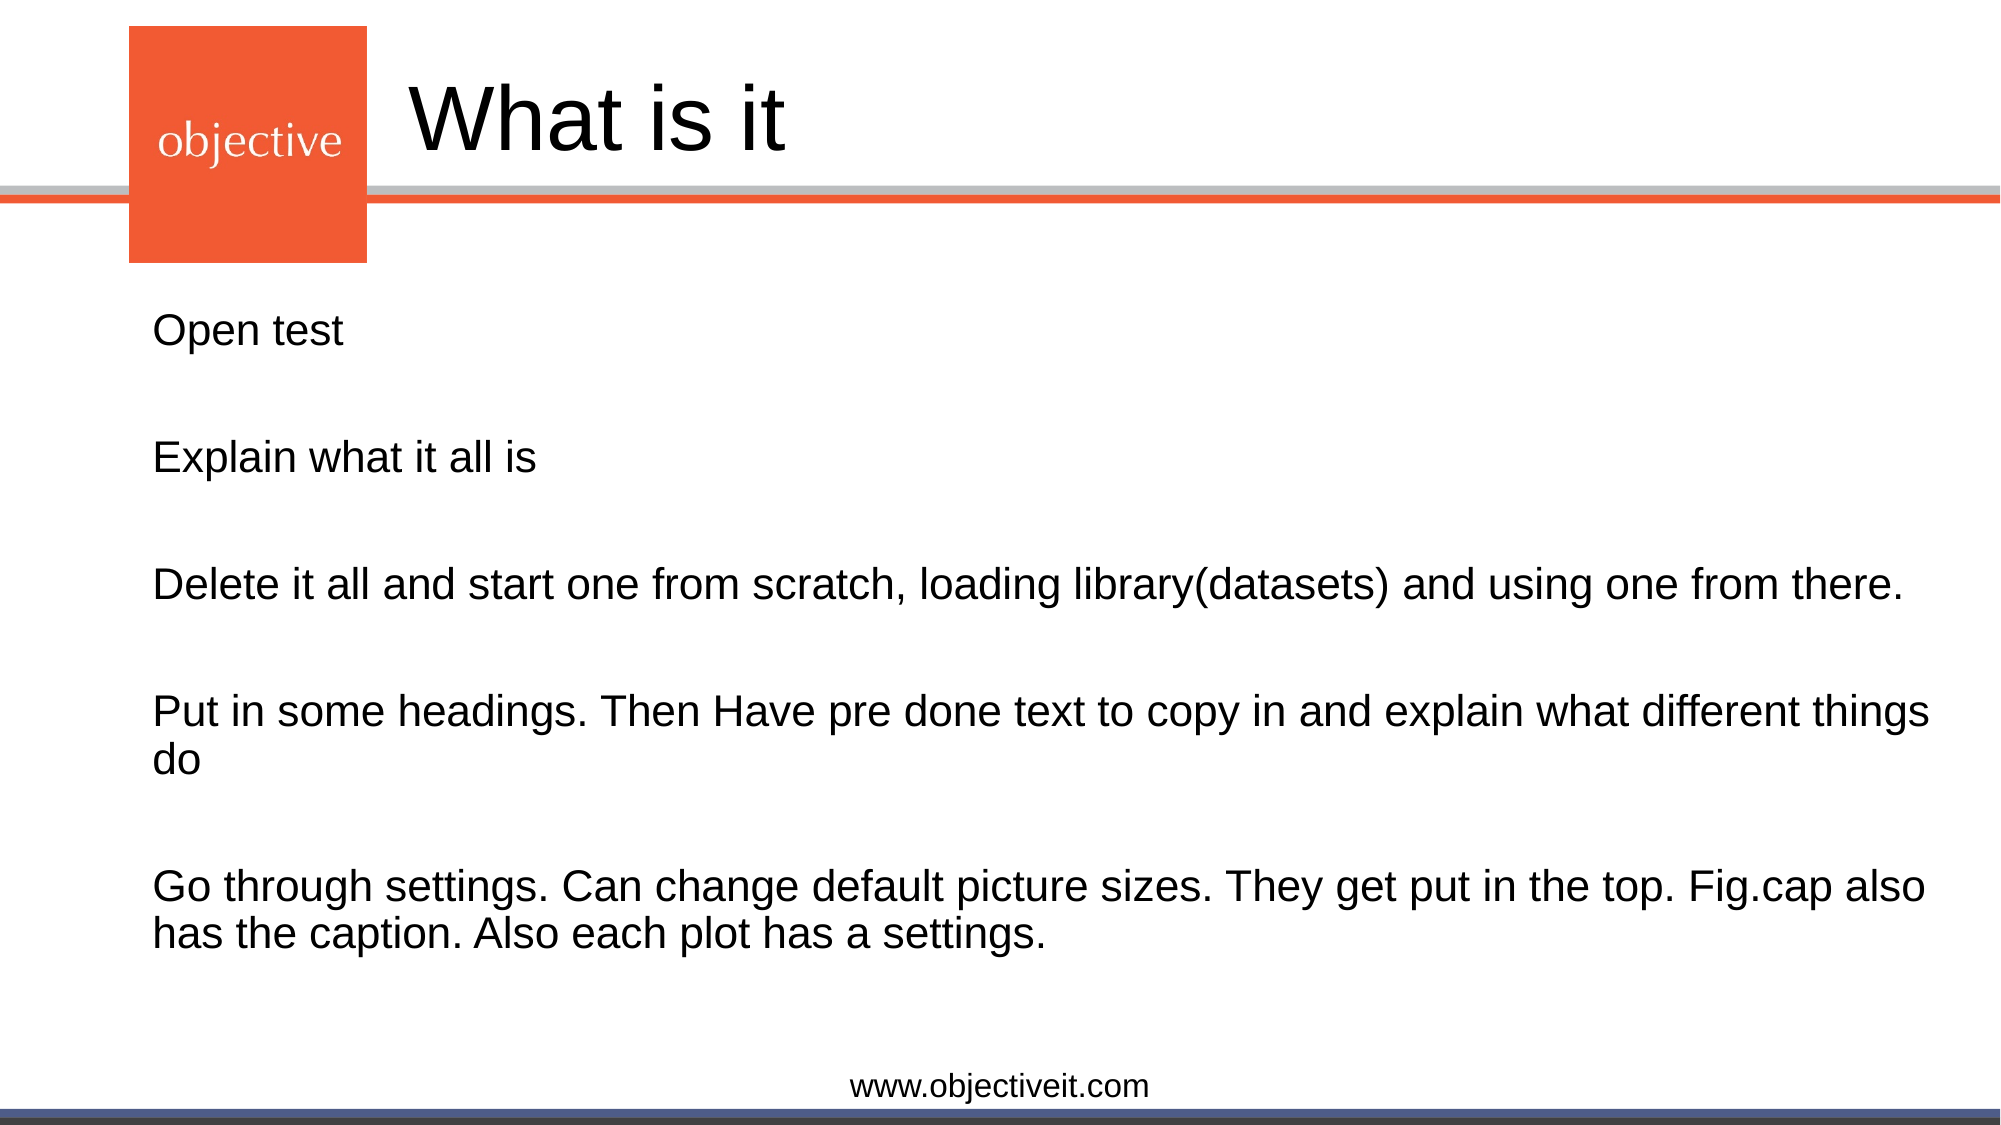

# What is it
Open test

Explain what it all is

Delete it all and start one from scratch, loading library(datasets) and using one from there.

Put in some headings. Then Have pre done text to copy in and explain what different things do

Go through settings. Can change default picture sizes. They get put in the top. Fig.cap also has the caption. Also each plot has a settings.